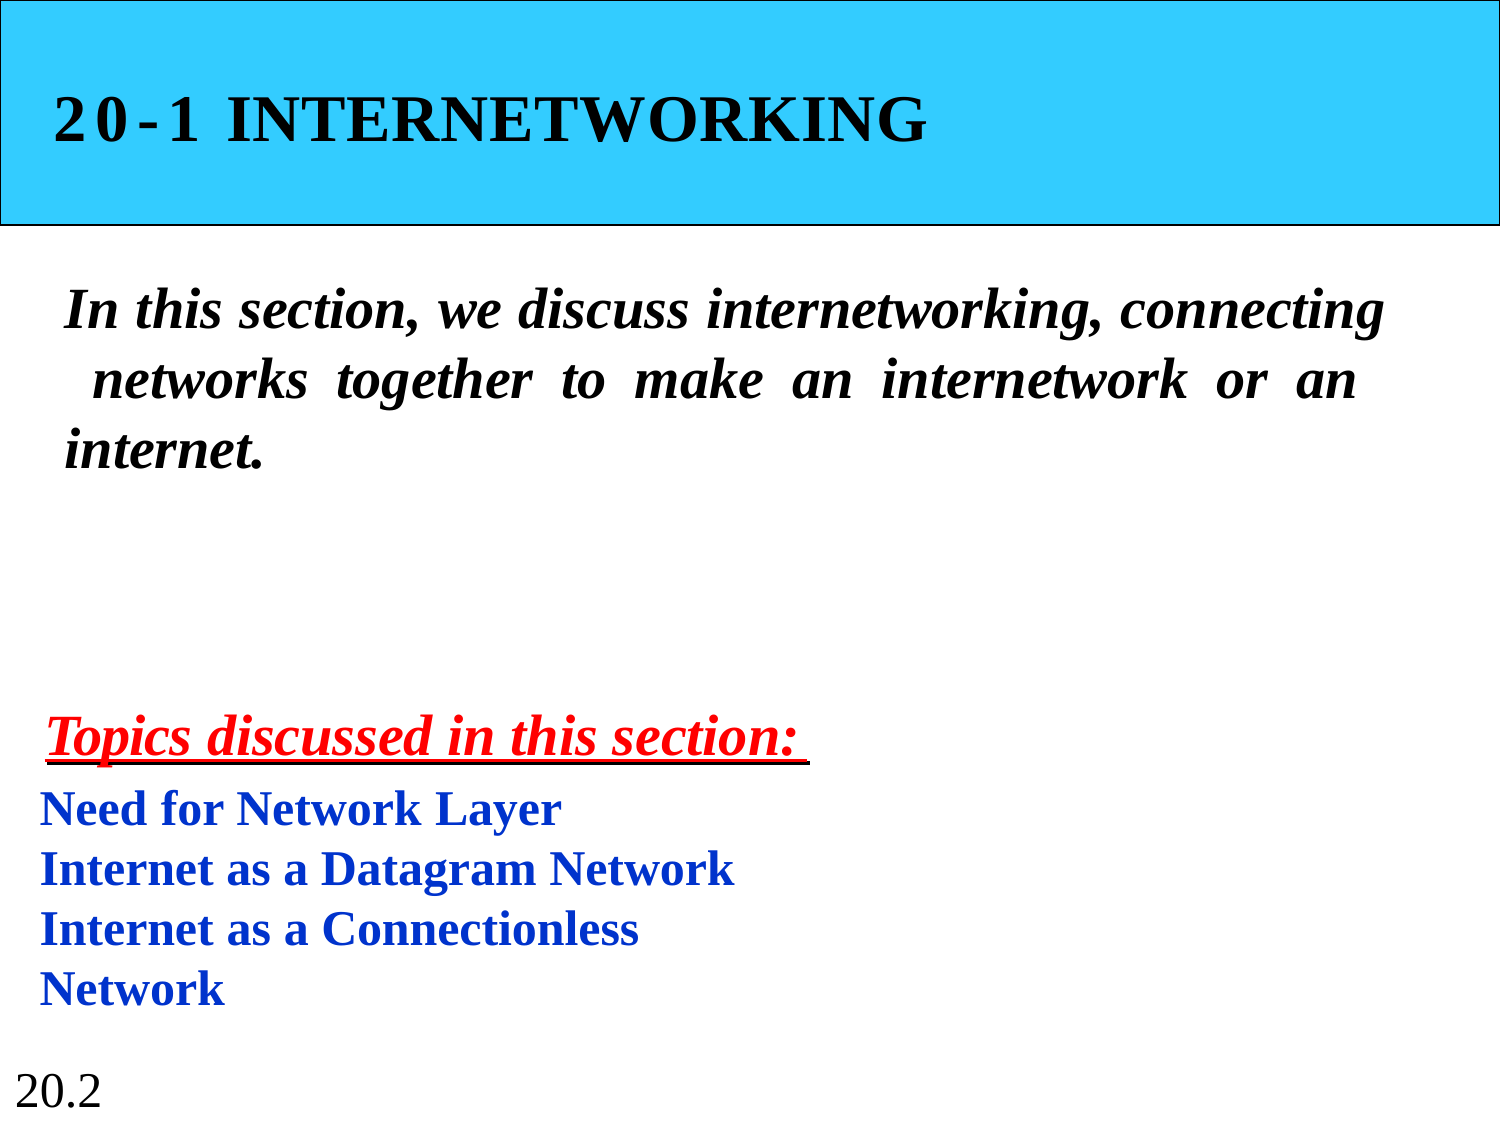

# 20-1 INTERNETWORKING
In this section, we discuss internetworking, connecting  networks together to make an internetwork or an  internet.
Topics discussed in this section:
Need for Network Layer  Internet as a Datagram Network
Internet as a Connectionless Network

20.2